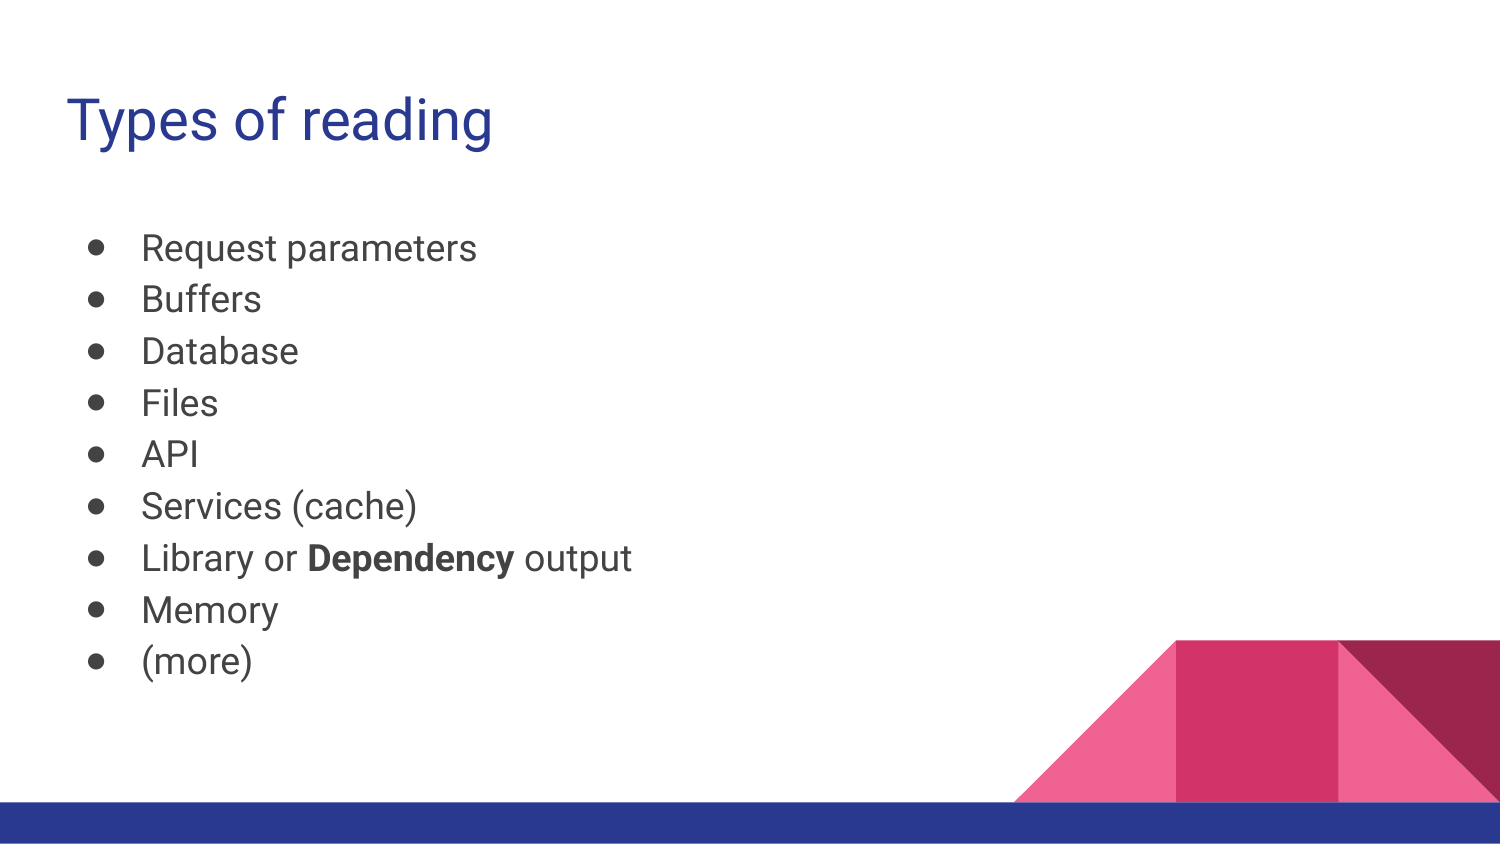

# Types of reading
Request parameters
Buffers
Database
Files
API
Services (cache)
Library or Dependency output
Memory
(more)